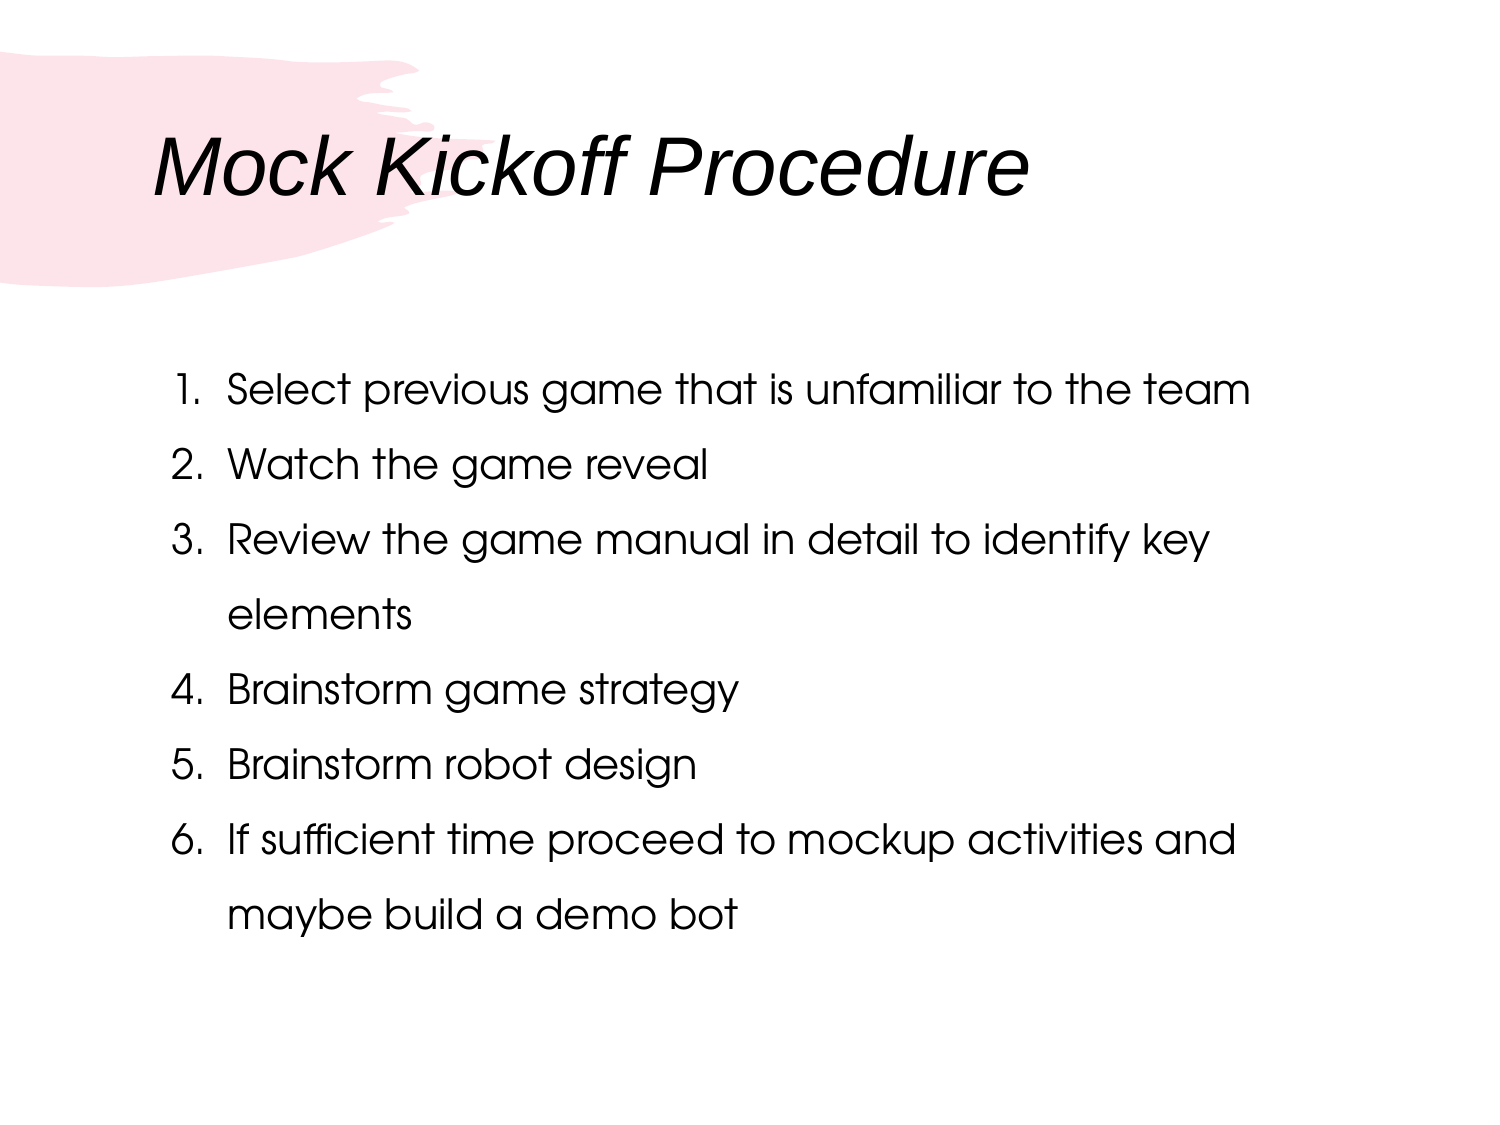

# Mock Kickoff Procedure
Select previous game that is unfamiliar to the team
Watch the game reveal
Review the game manual in detail to identify key elements
Brainstorm game strategy
Brainstorm robot design
If sufficient time proceed to mockup activities and maybe build a demo bot
16